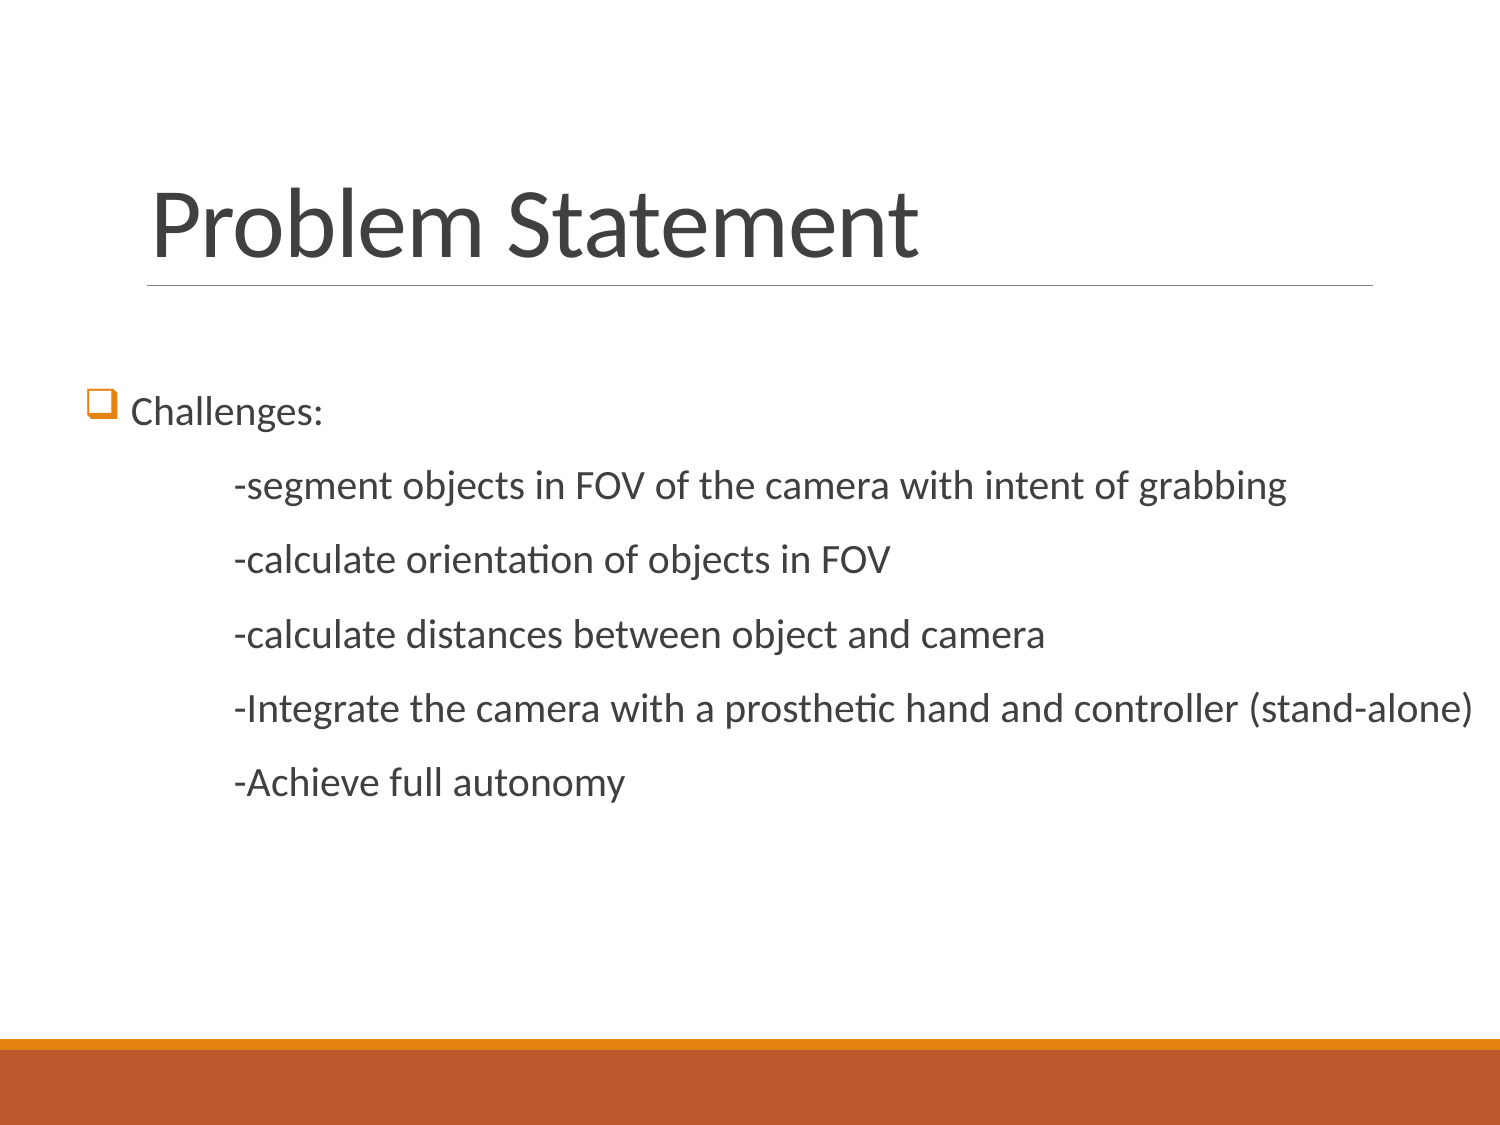

# Problem Statement

 Challenges:
	-segment objects in FOV of the camera with intent of grabbing
	-calculate orientation of objects in FOV
	-calculate distances between object and camera
	-Integrate the camera with a prosthetic hand and controller (stand-alone)
	-Achieve full autonomy